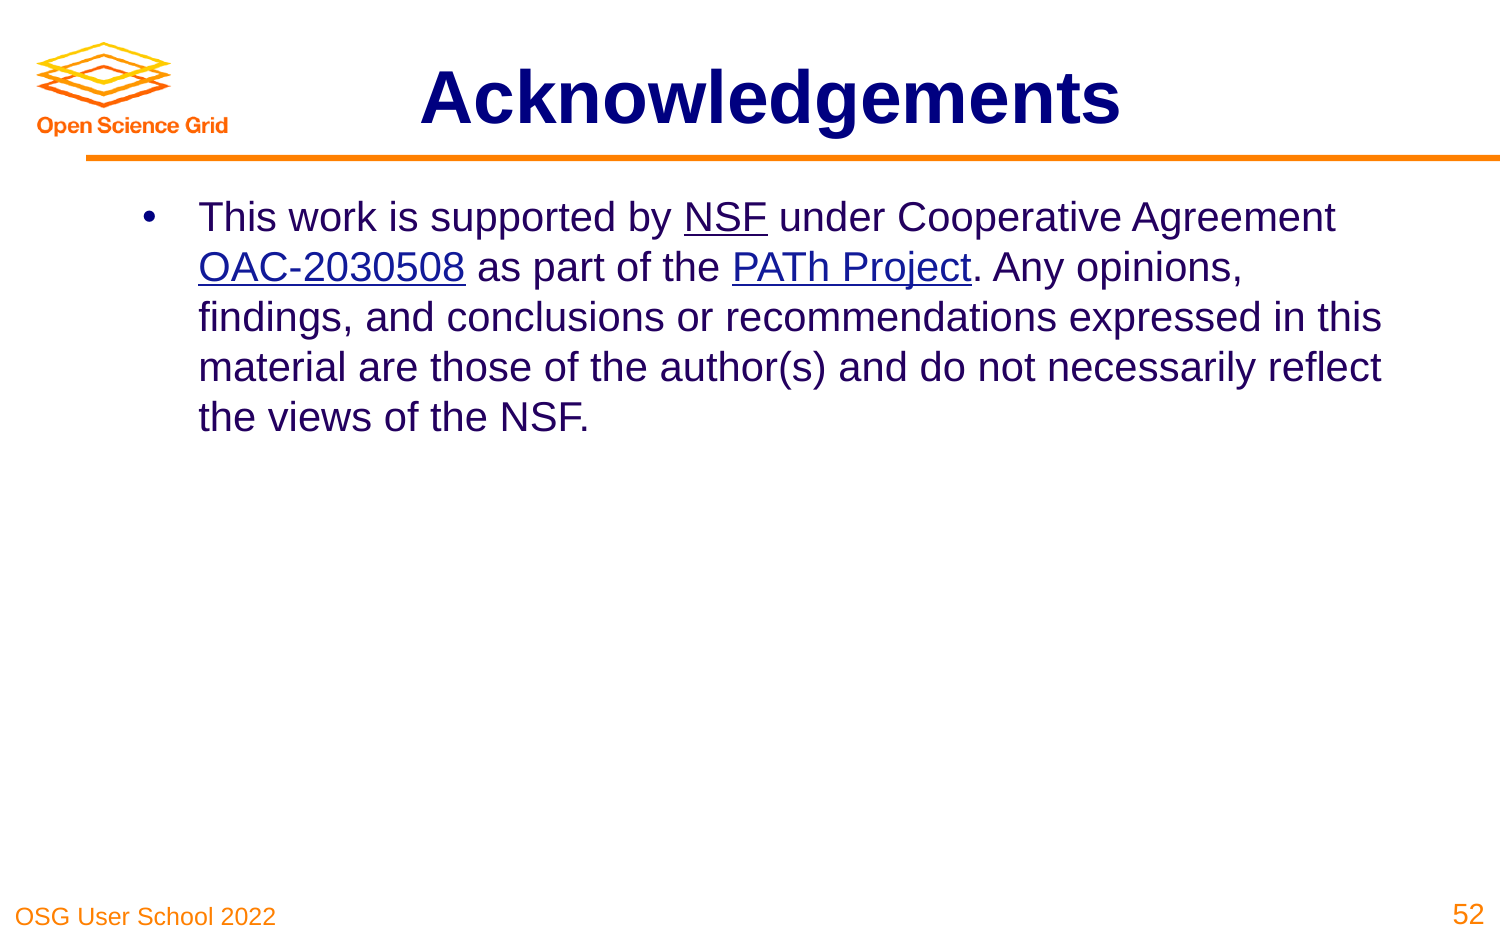

# Acknowledgements
This work is supported by NSF under Cooperative Agreement OAC-2030508 as part of the PATh Project. Any opinions, findings, and conclusions or recommendations expressed in this material are those of the author(s) and do not necessarily reflect the views of the NSF.
52